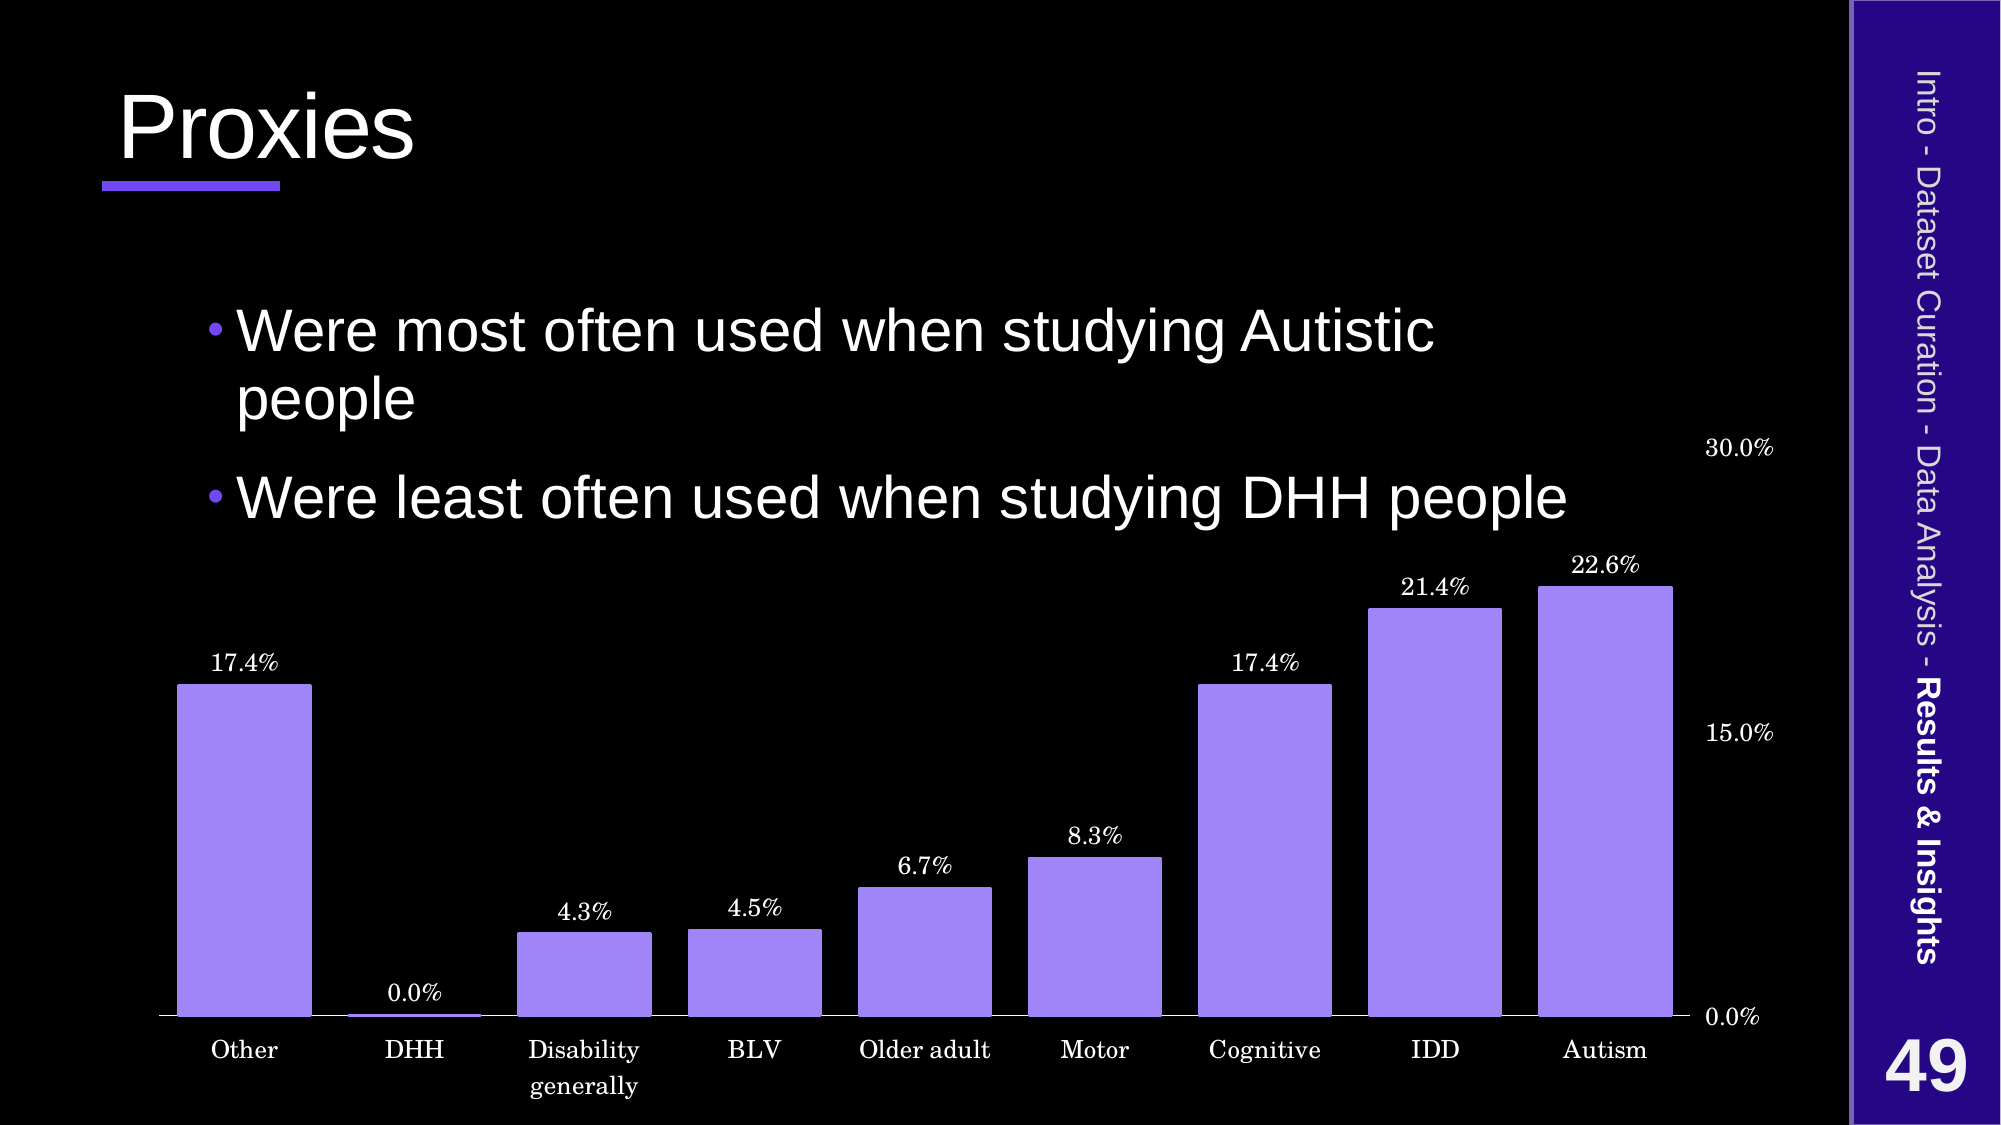

# Proxies
Were most often used when studying Autistic people
Were least often used when studying DHH people

### Chart

| Category | Series 1 |
|---|---|
| Other | 0.174 |
| DHH | 0.0 |
| Disability generally | 0.043 |
| BLV | 0.045 |
| Older adult | 0.067 |
| Motor | 0.083 |
| Cognitive | 0.174 |
| IDD | 0.214 |
| Autism | 0.226 |
Intro - Dataset Curation - Data Analysis - Results & Insights
49